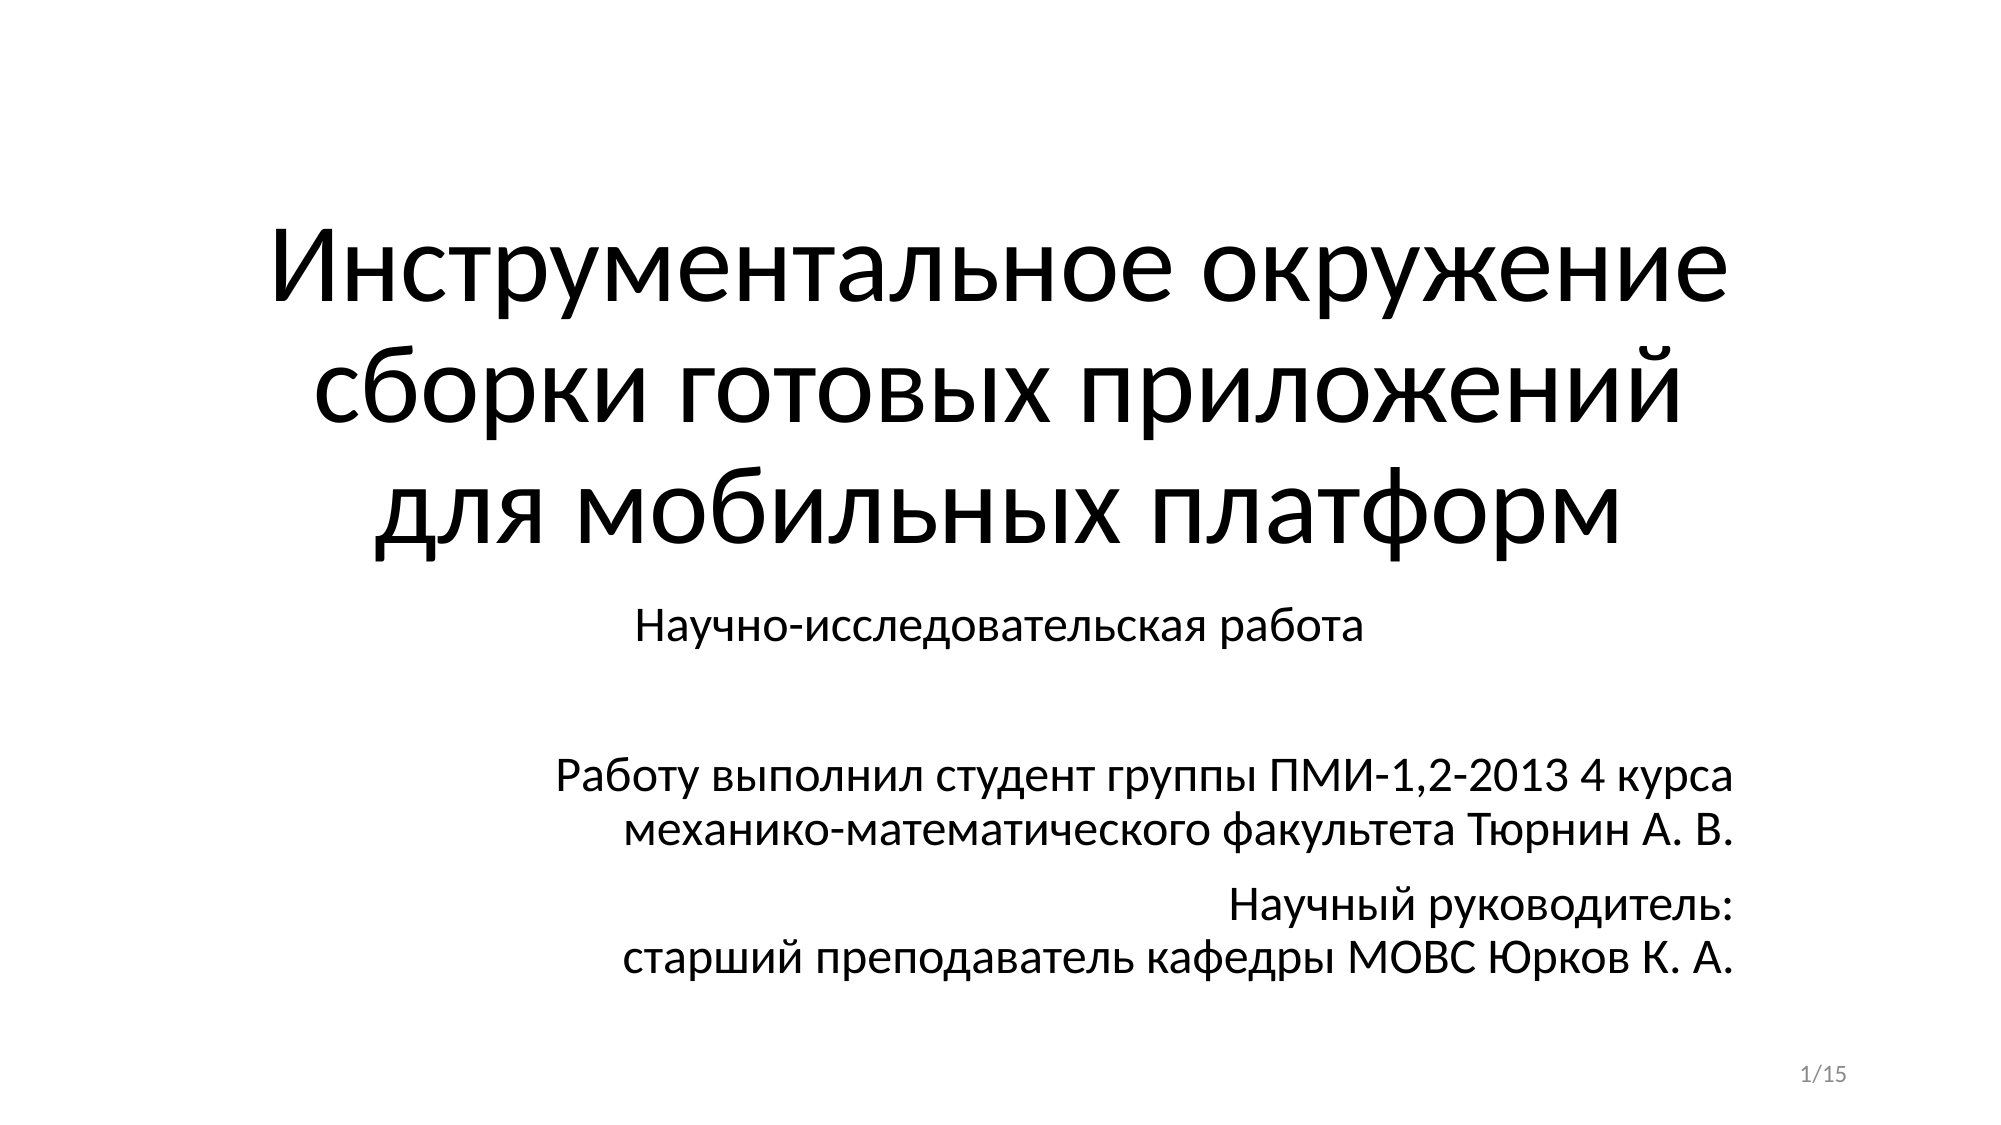

# Инструментальное окружение сборки готовых приложений для мобильных платформ
Научно-исследовательская работа

Работу выполнил студент группы ПМИ-1,2-2013 4 курса
механико-математического факультета Тюрнин А. В.
Научный руководитель:
старший преподаватель кафедры МОВС Юрков К. А.
1/15